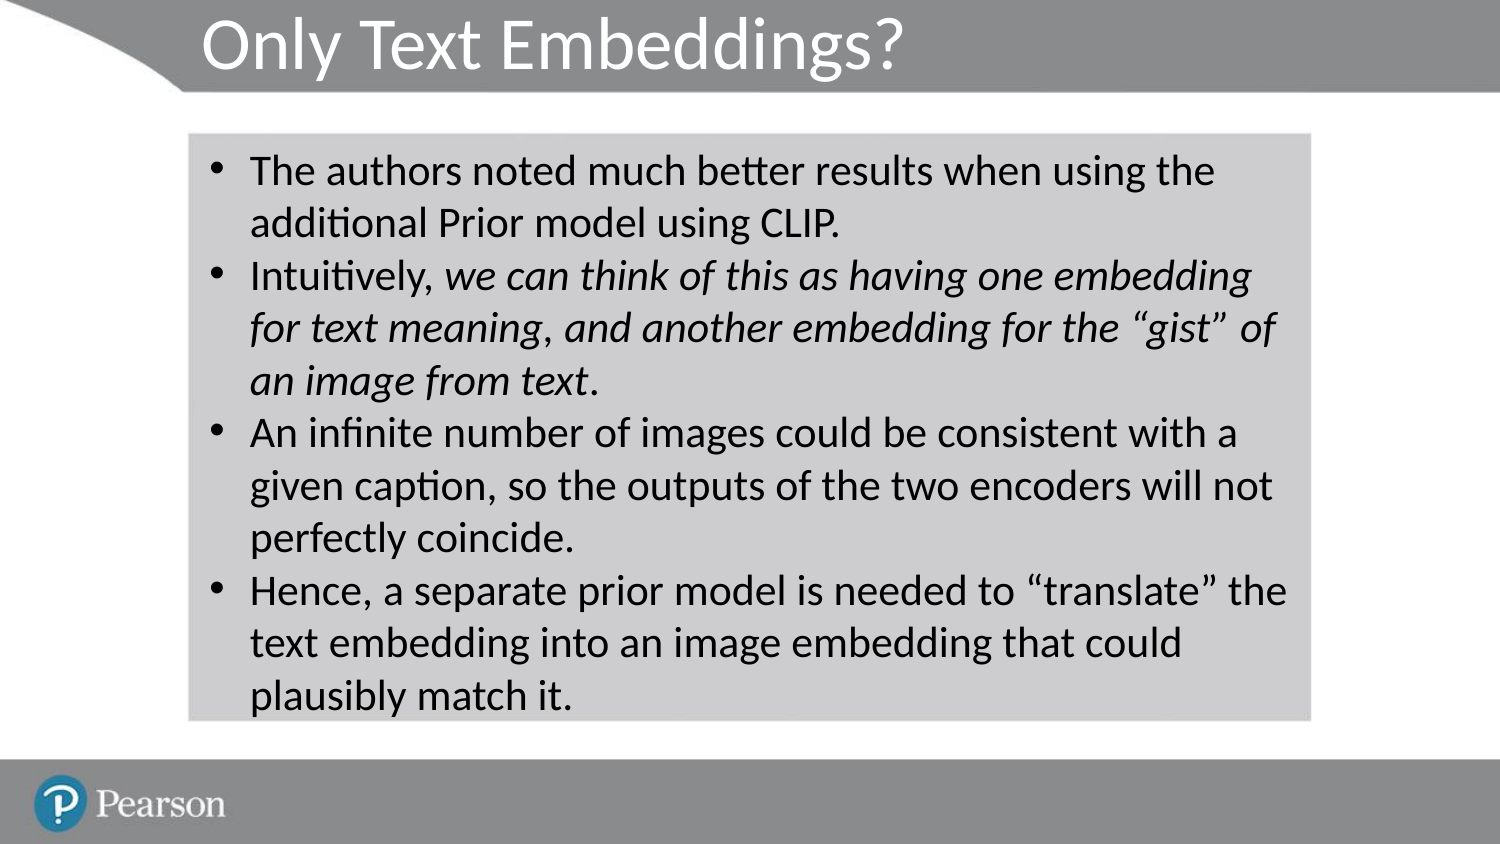

# Only Text Embeddings?
The authors noted much better results when using the additional Prior model using CLIP.
Intuitively, we can think of this as having one embedding for text meaning, and another embedding for the “gist” of an image from text.
An infinite number of images could be consistent with a given caption, so the outputs of the two encoders will not perfectly coincide.
Hence, a separate prior model is needed to “translate” the text embedding into an image embedding that could plausibly match it.